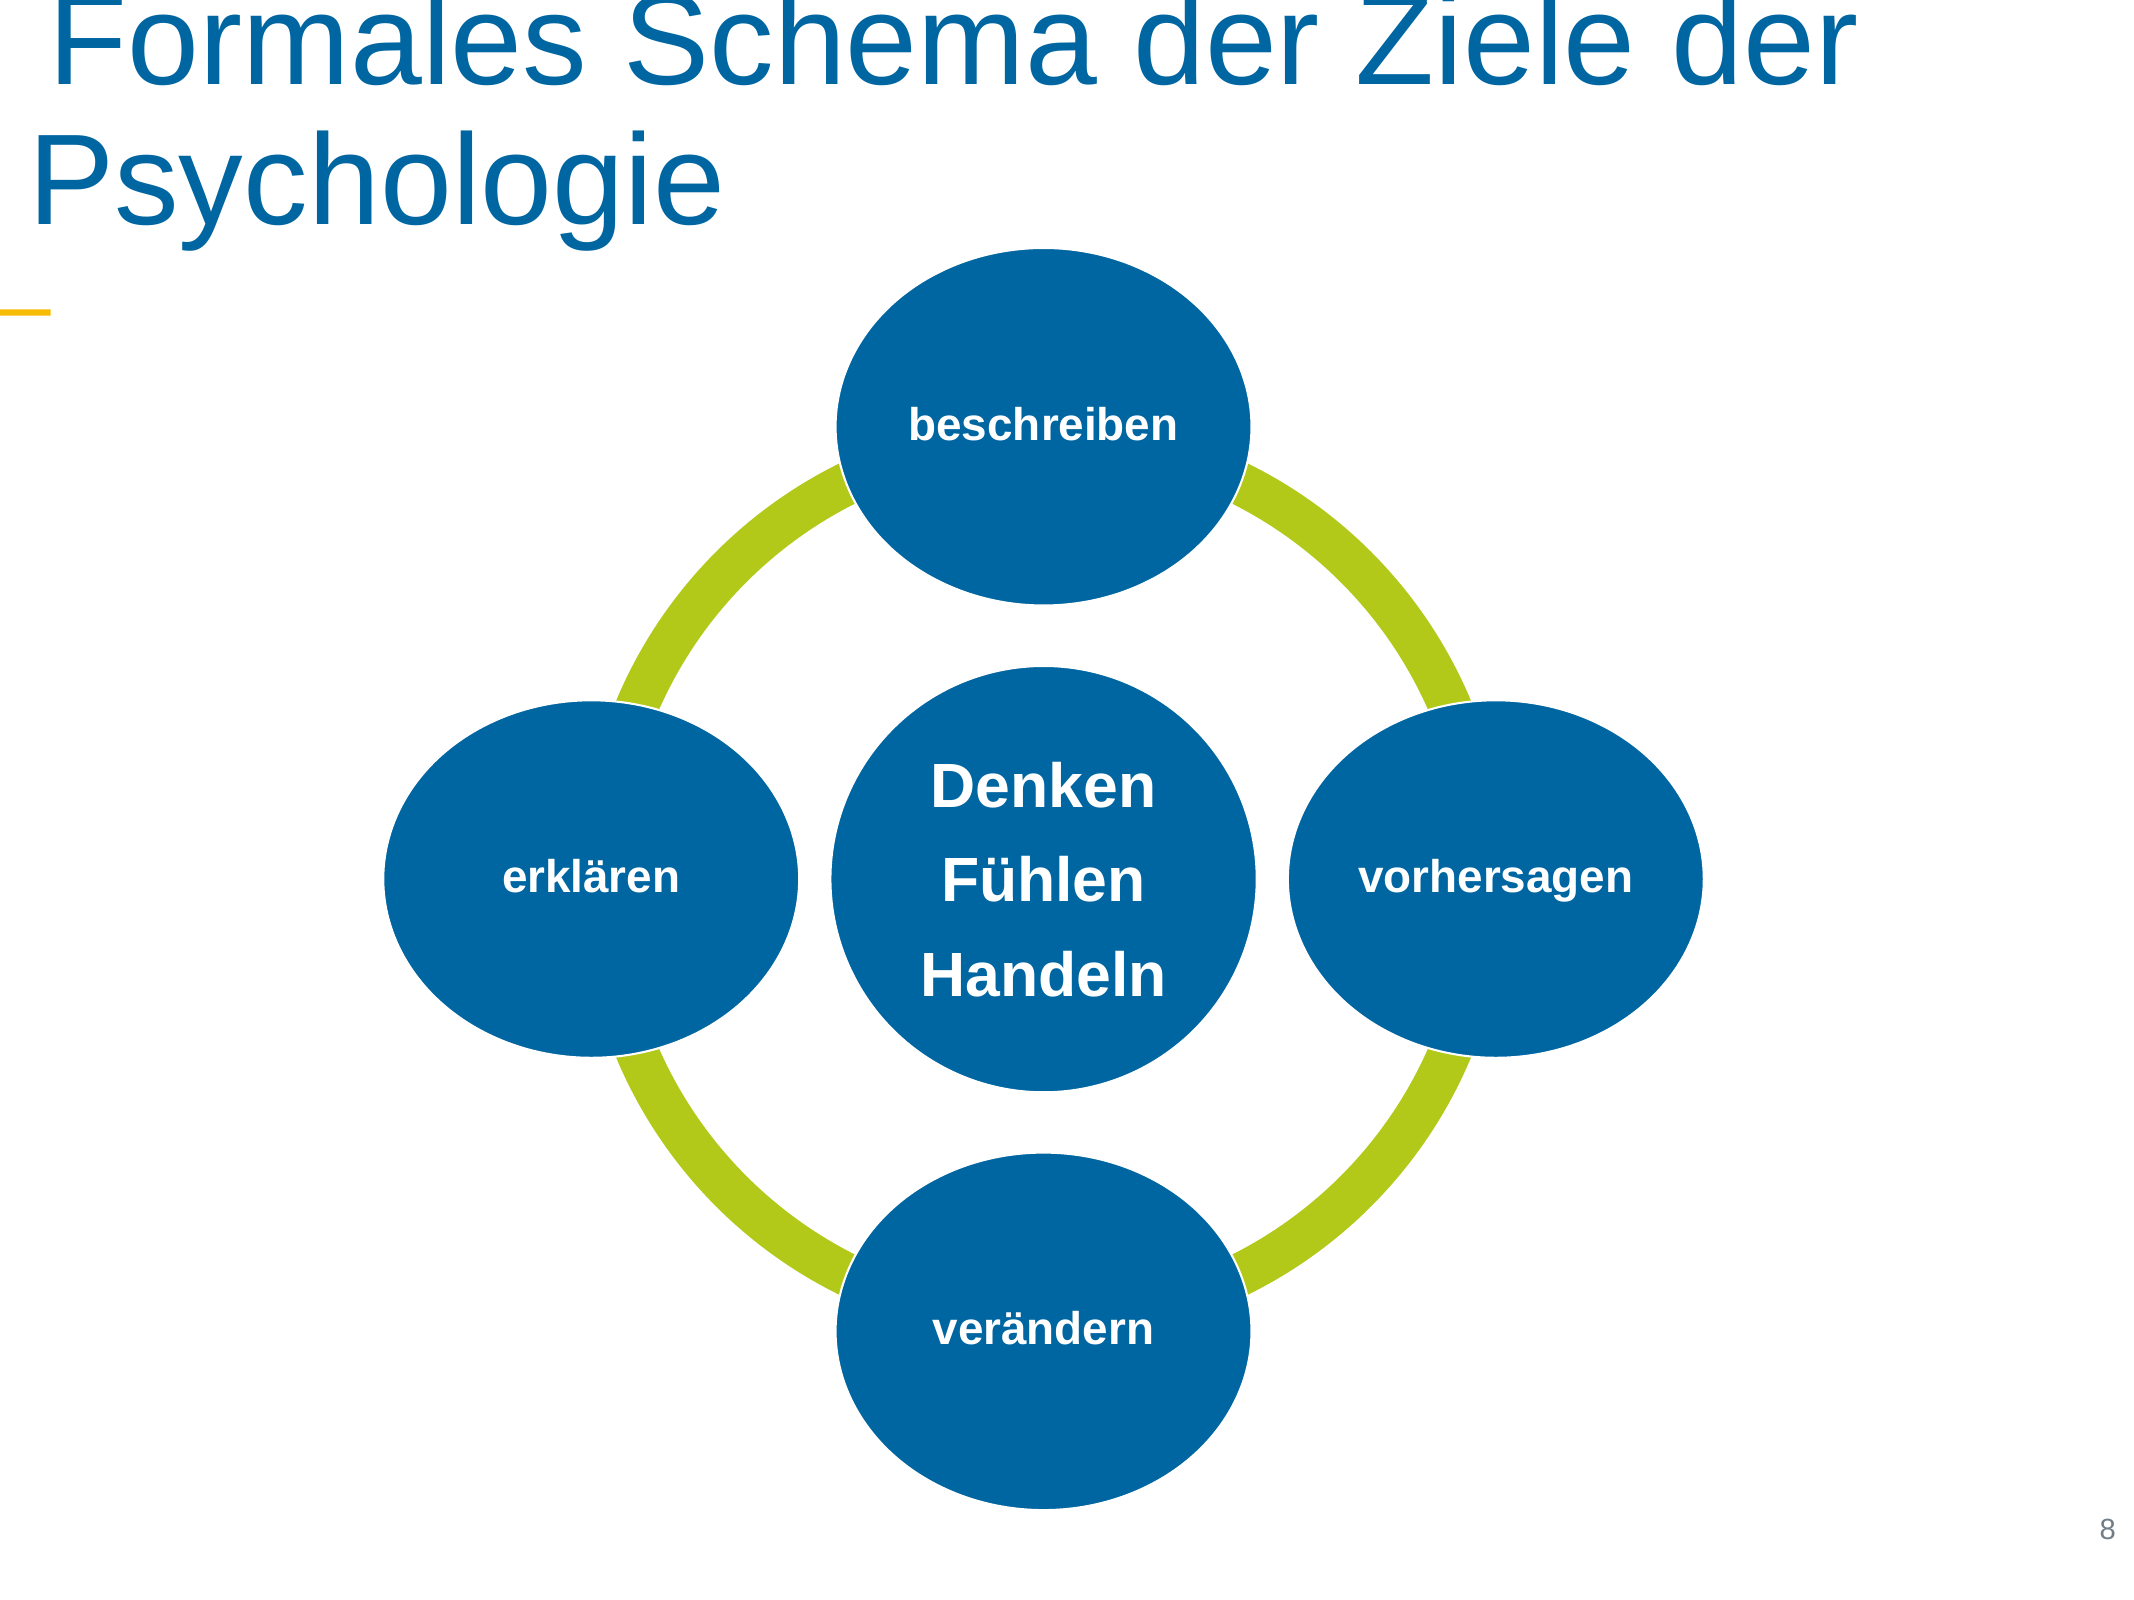

Formales Schema der Ziele der Psychologie

beschreiben

Denken
Fühlen
Handeln
erklären
vorhersagen

verändern
8